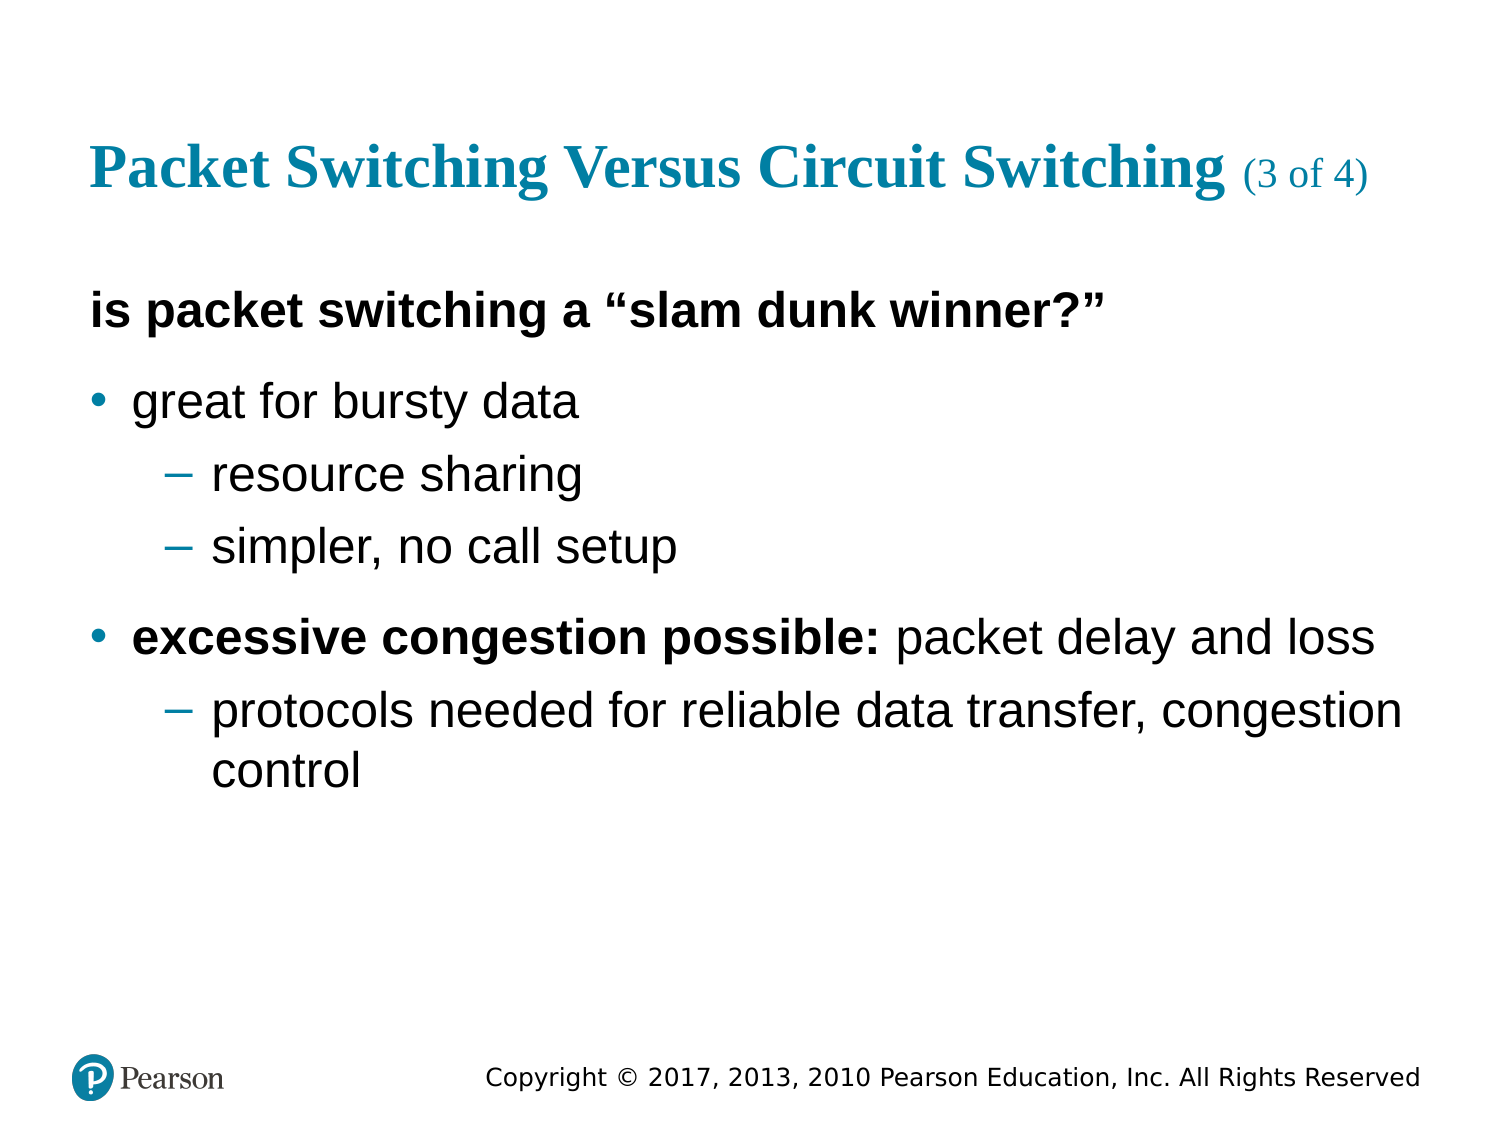

Packet Switching Versus Circuit Switching (3 of 4)
is packet switching a “slam dunk winner?”
great for bursty data
resource sharing
simpler, no call setup
excessive congestion possible: packet delay and loss
protocols needed for reliable data transfer, congestion control